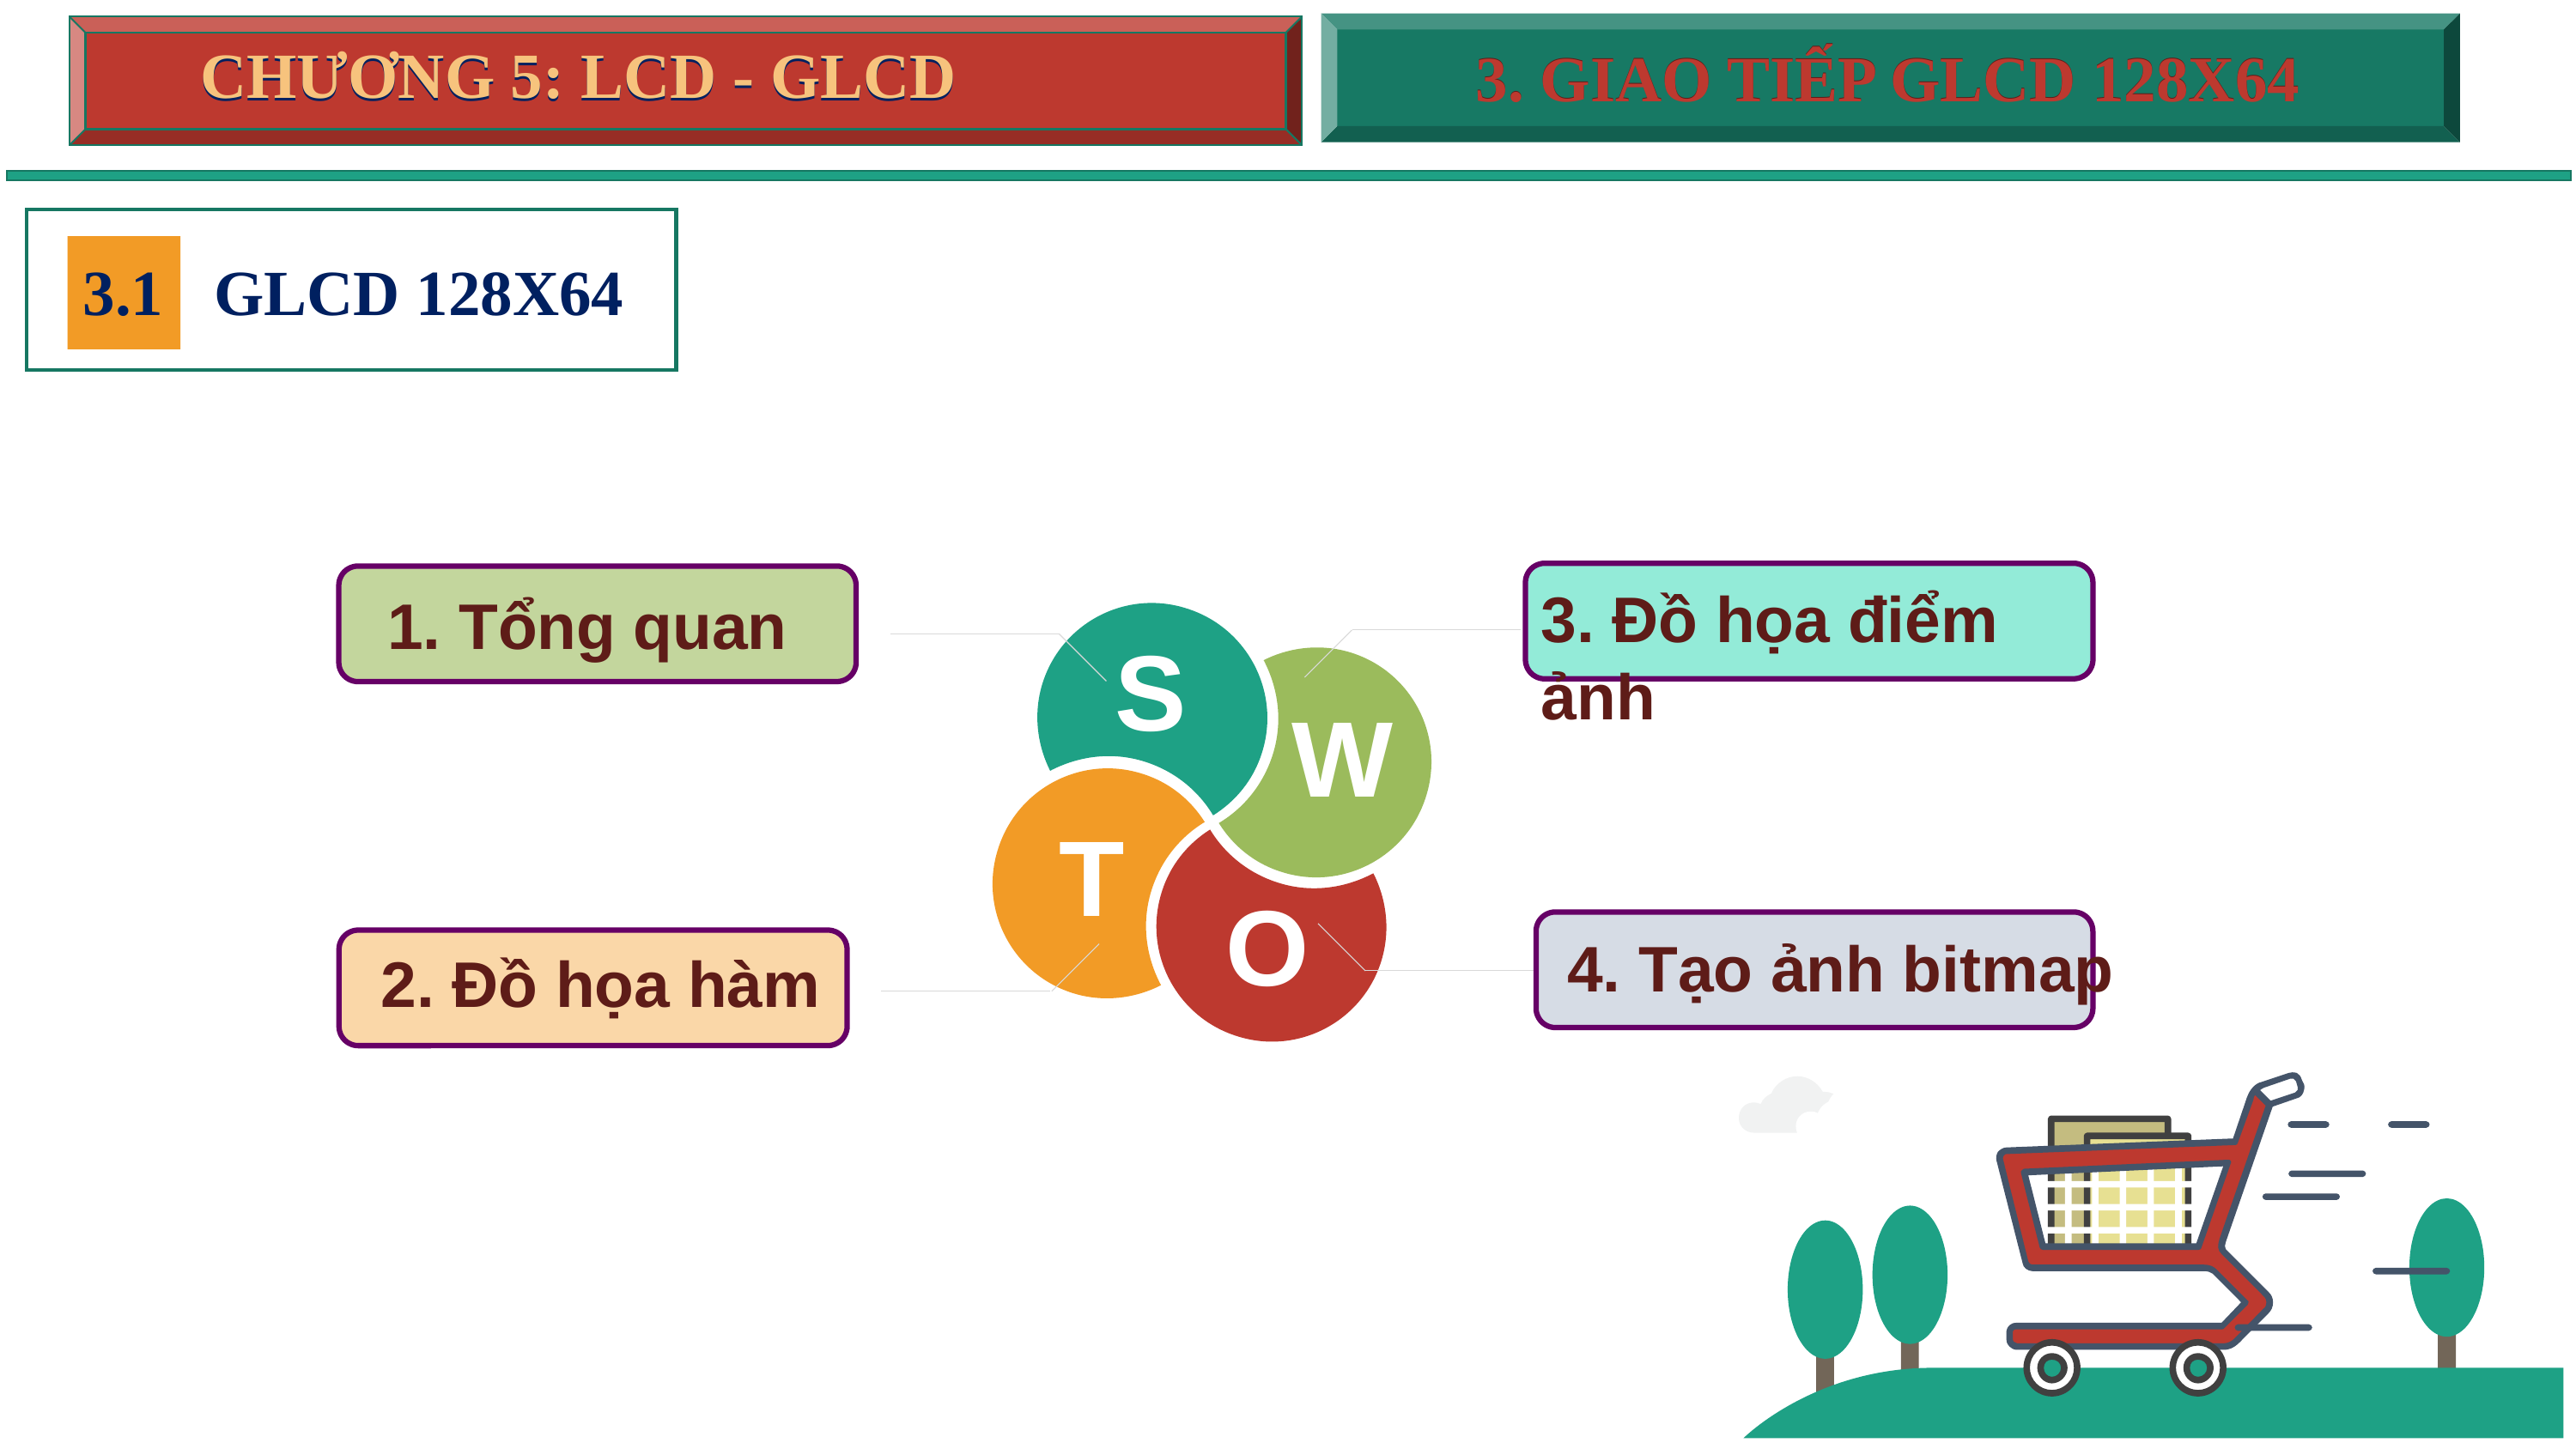

CHƯƠNG 5: LCD - GLCD
CHƯƠNG 5: LCD - GLCD
3. GIAO TIẾP GLCD 128X64
3. GIAO TIẾP GLCD 128X64

3.1
GLCD 128X64

3. Đồ họa điểm ảnh
1. Tổng quan

S

W

T

O

4. Tạo ảnh bitmap

2. Đồ họa hàm